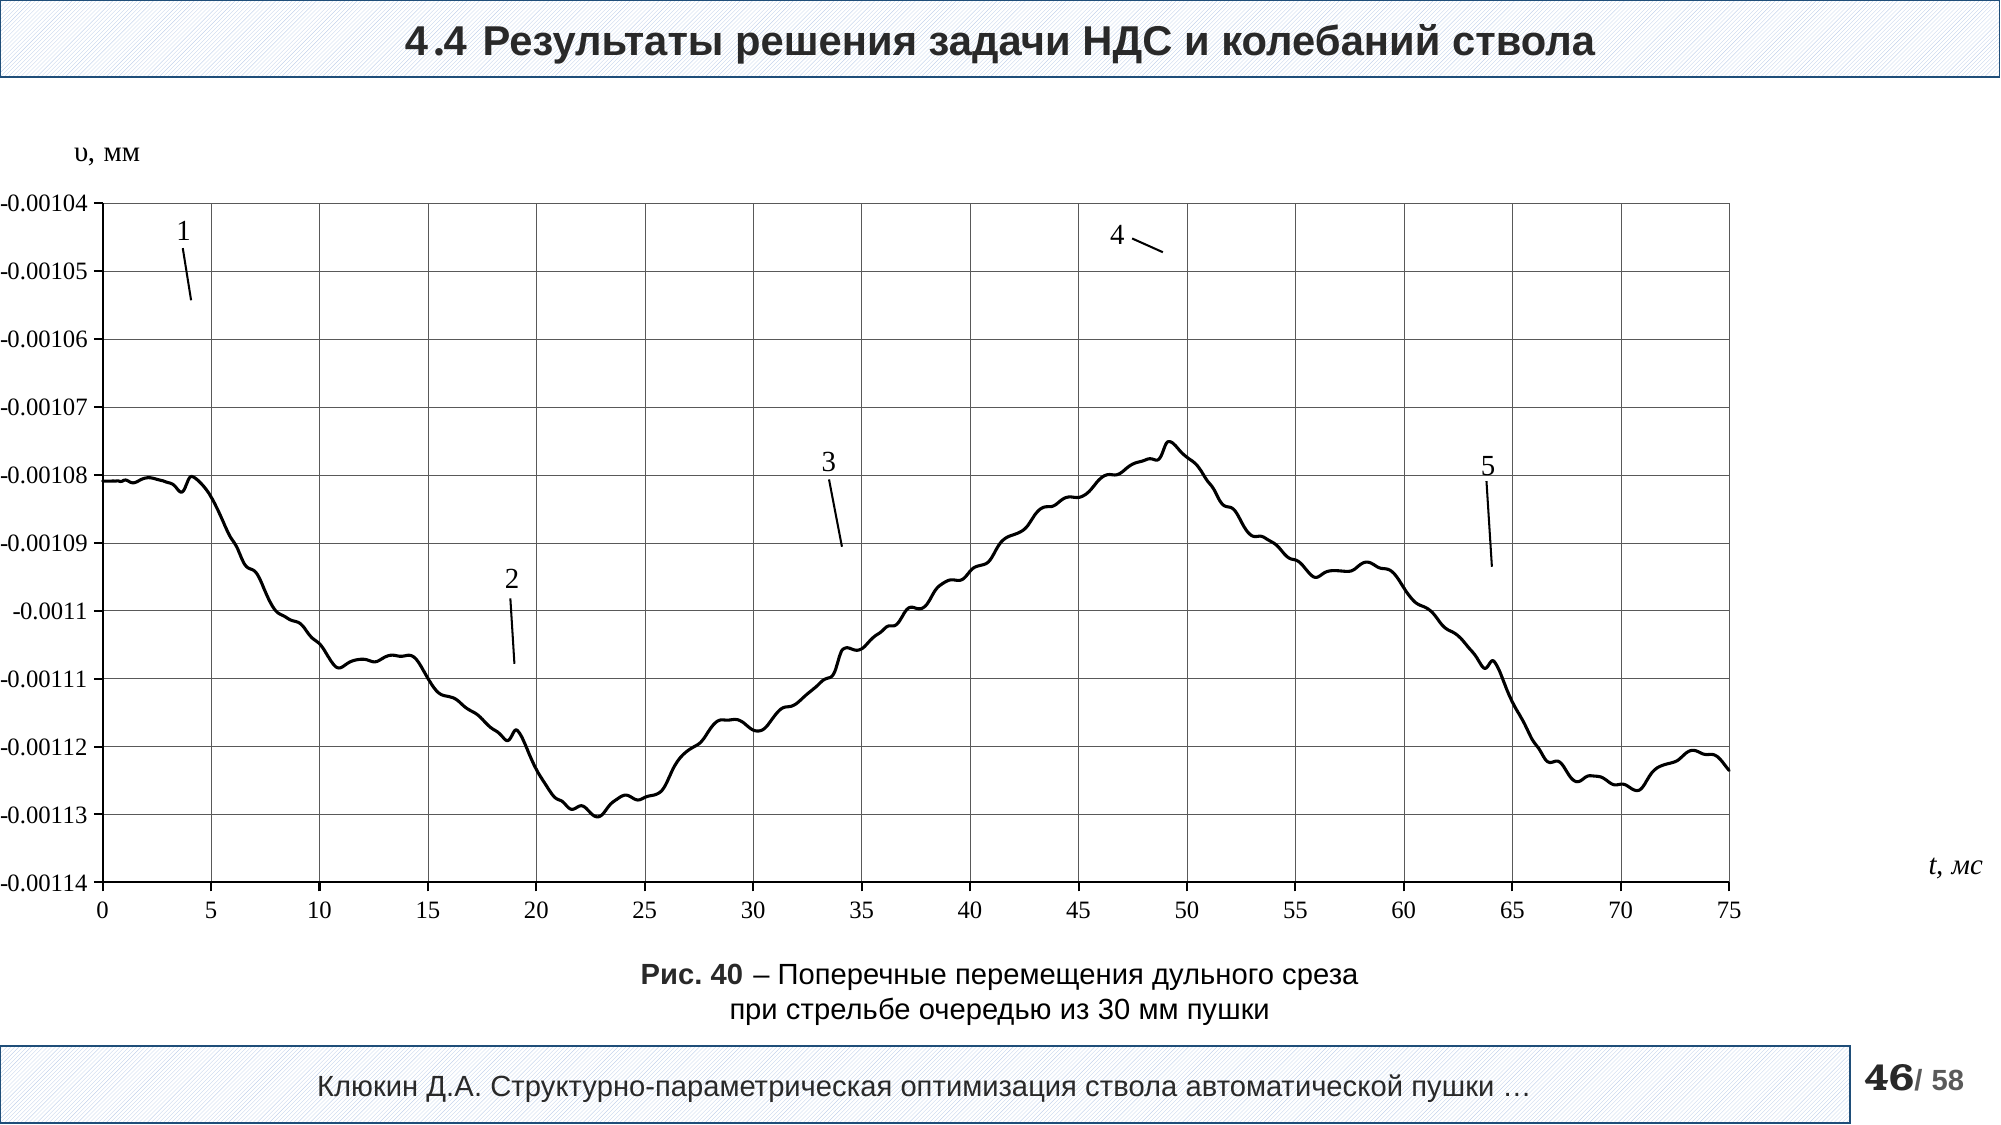

4.4 Результаты решения задачи НДС и колебаний ствола

### Chart

| Category |  |
|---|---|
Рис. 40 – Поперечные перемещения дульного среза
при стрельбе очередью из 30 мм пушки
Клюкин Д.А. Структурно-параметрическая оптимизация ствола автоматической пушки …
46/58